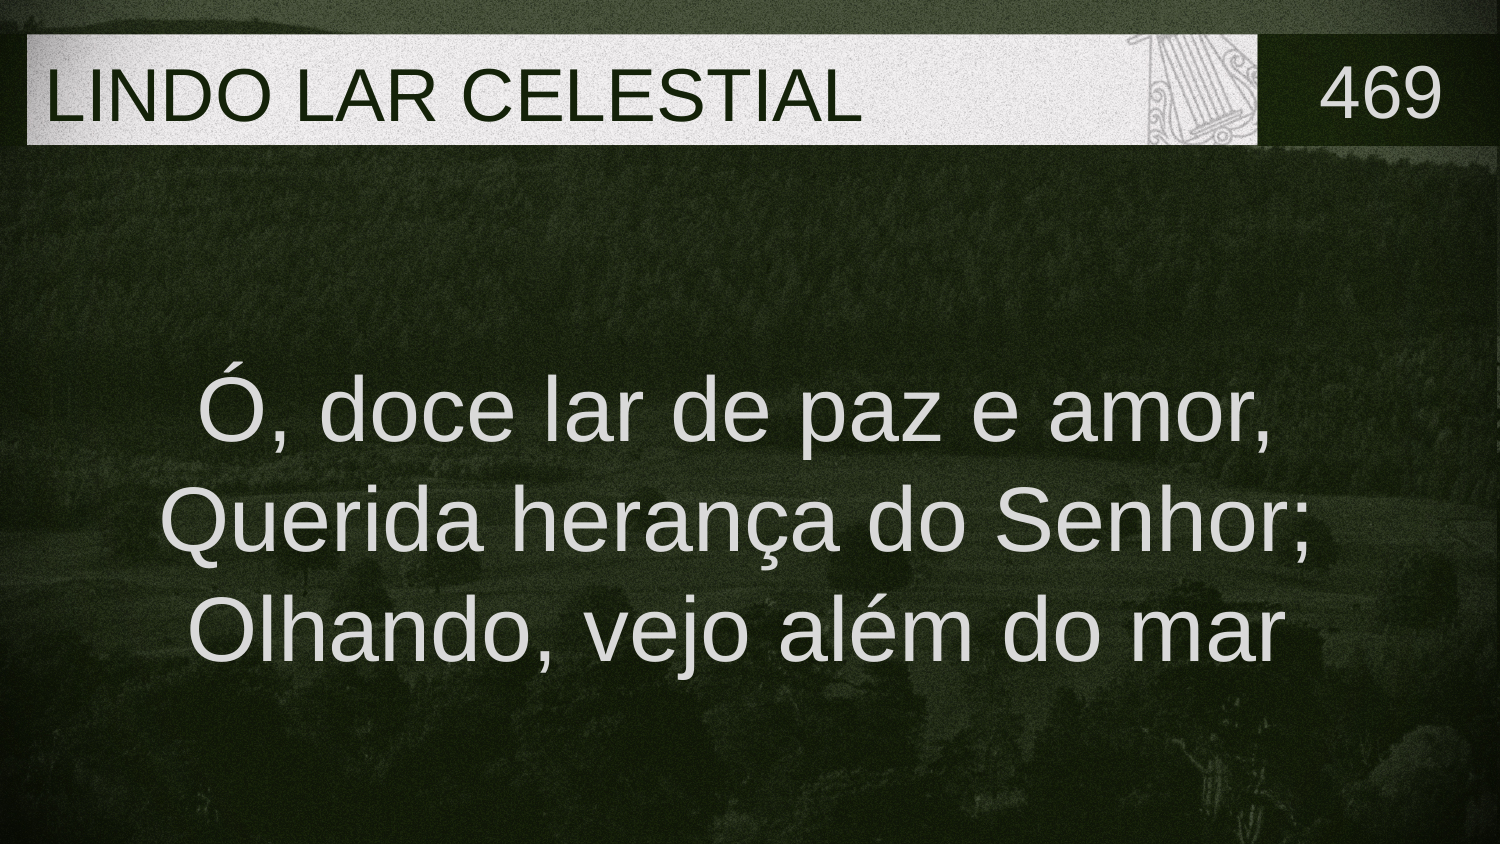

# LINDO LAR CELESTIAL
469
Ó, doce lar de paz e amor,
Querida herança do Senhor;
Olhando, vejo além do mar